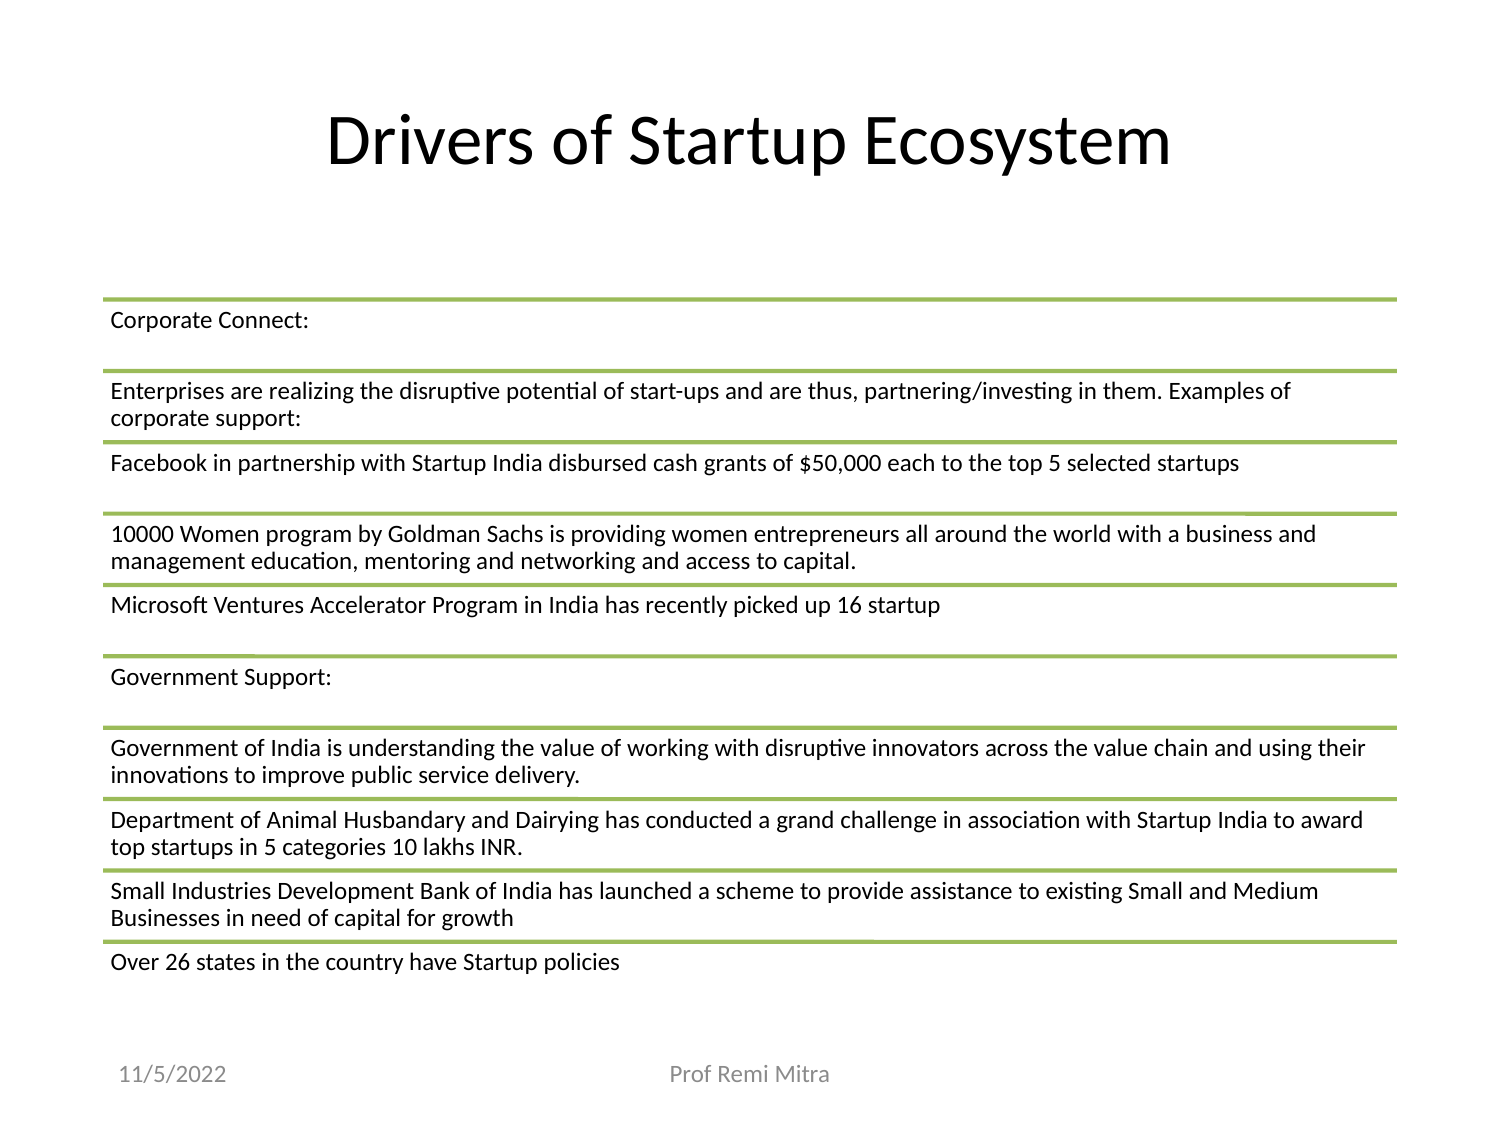

# Drivers of Startup Ecosystem
Corporate Connect:
Enterprises are realizing the disruptive potential of start-ups and are thus, partnering/investing in them. Examples of corporate support:
Facebook in partnership with Startup India disbursed cash grants of $50,000 each to the top 5 selected startups
10000 Women program by Goldman Sachs is providing women entrepreneurs all around the world with a business and management education, mentoring and networking and access to capital.
Microsoft Ventures Accelerator Program in India has recently picked up 16 startup
Government Support:
Government of India is understanding the value of working with disruptive innovators across the value chain and using their innovations to improve public service delivery.
Department of Animal Husbandary and Dairying has conducted a grand challenge in association with Startup India to award top startups in 5 categories 10 lakhs INR.
Small Industries Development Bank of India has launched a scheme to provide assistance to existing Small and Medium Businesses in need of capital for growth
Over 26 states in the country have Startup policies
11/5/2022
Prof Remi Mitra